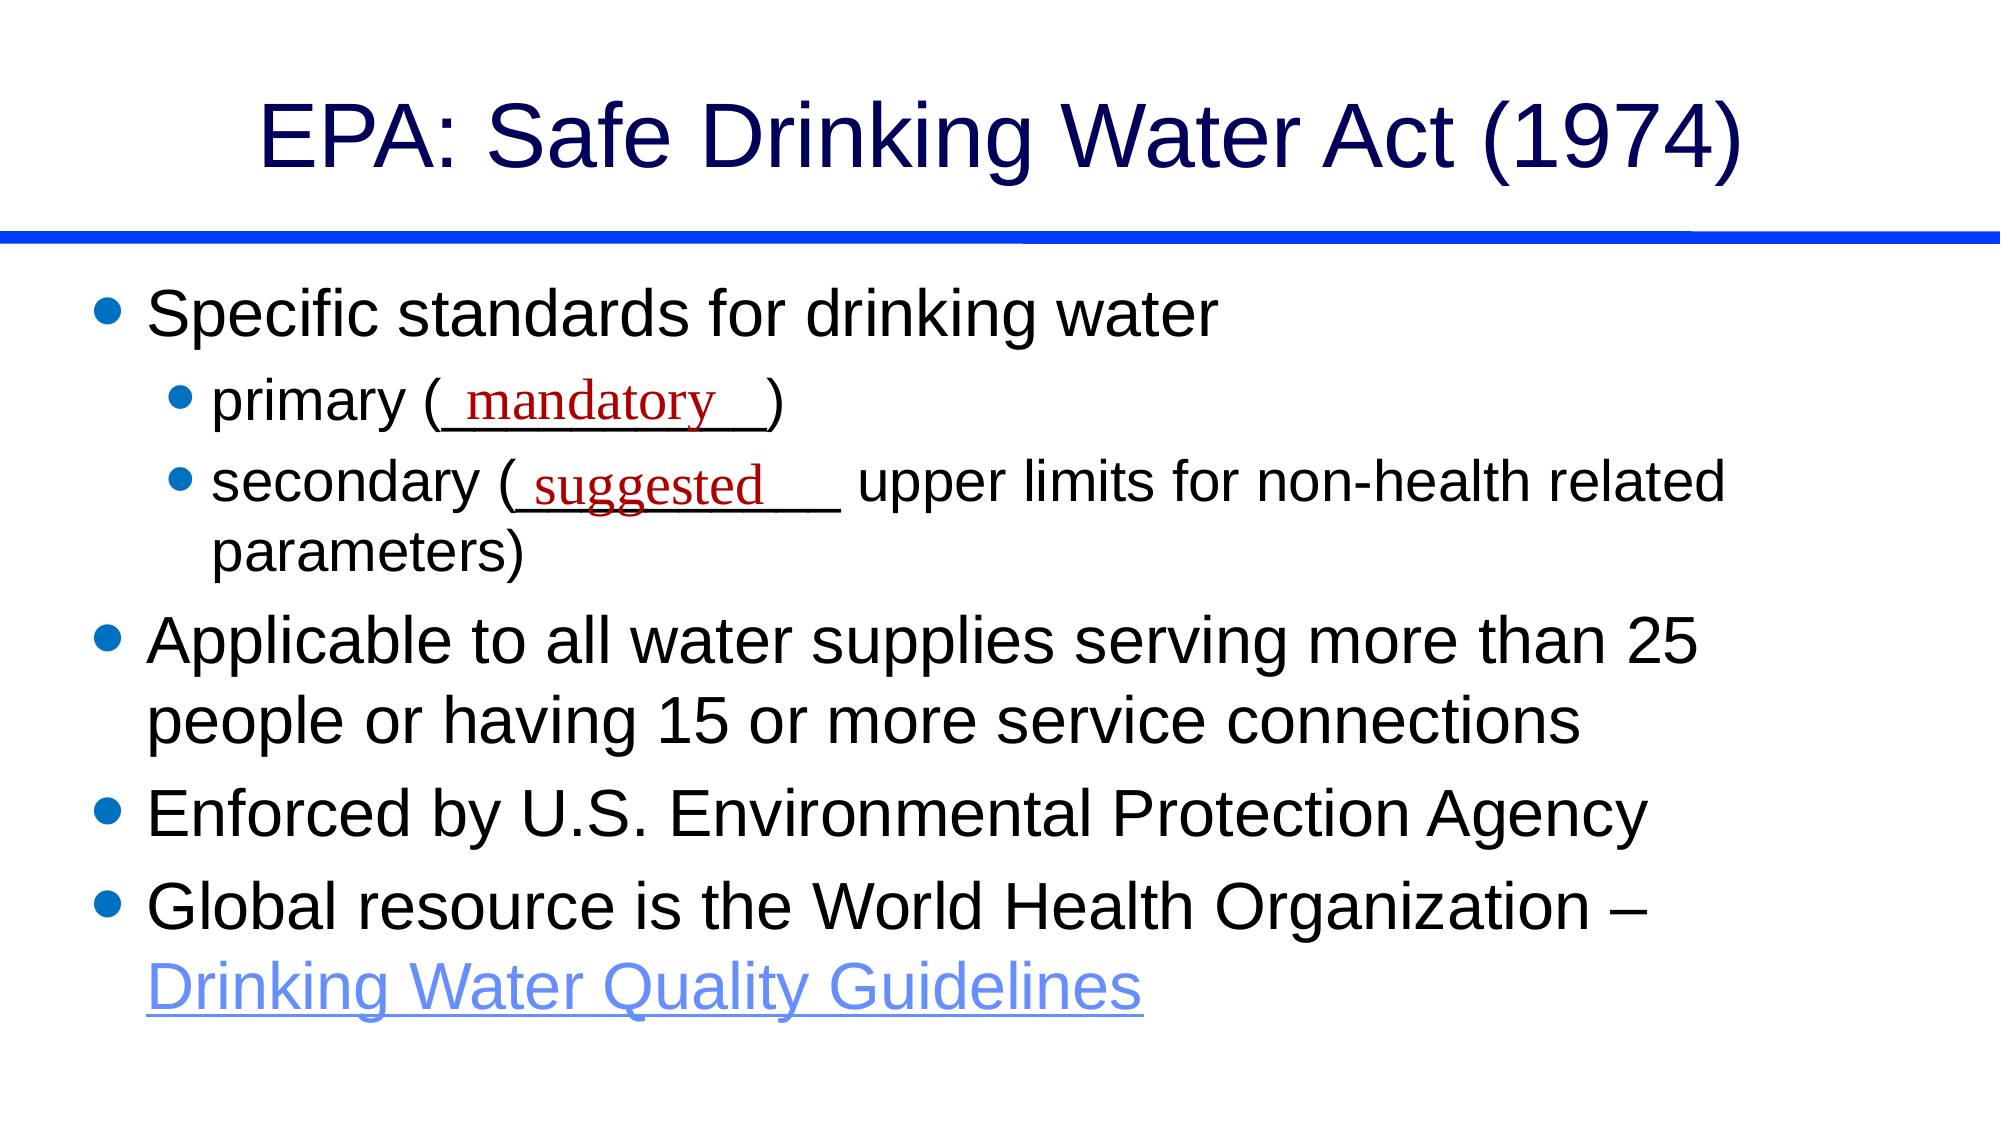

# EPA: Safe Drinking Water Act (1974)
Specific standards for drinking water
primary (__________)
secondary (__________ upper limits for non-health related parameters)
Applicable to all water supplies serving more than 25 people or having 15 or more service connections
Enforced by U.S. Environmental Protection Agency
Global resource is the World Health Organization – Drinking Water Quality Guidelines
mandatory
suggested